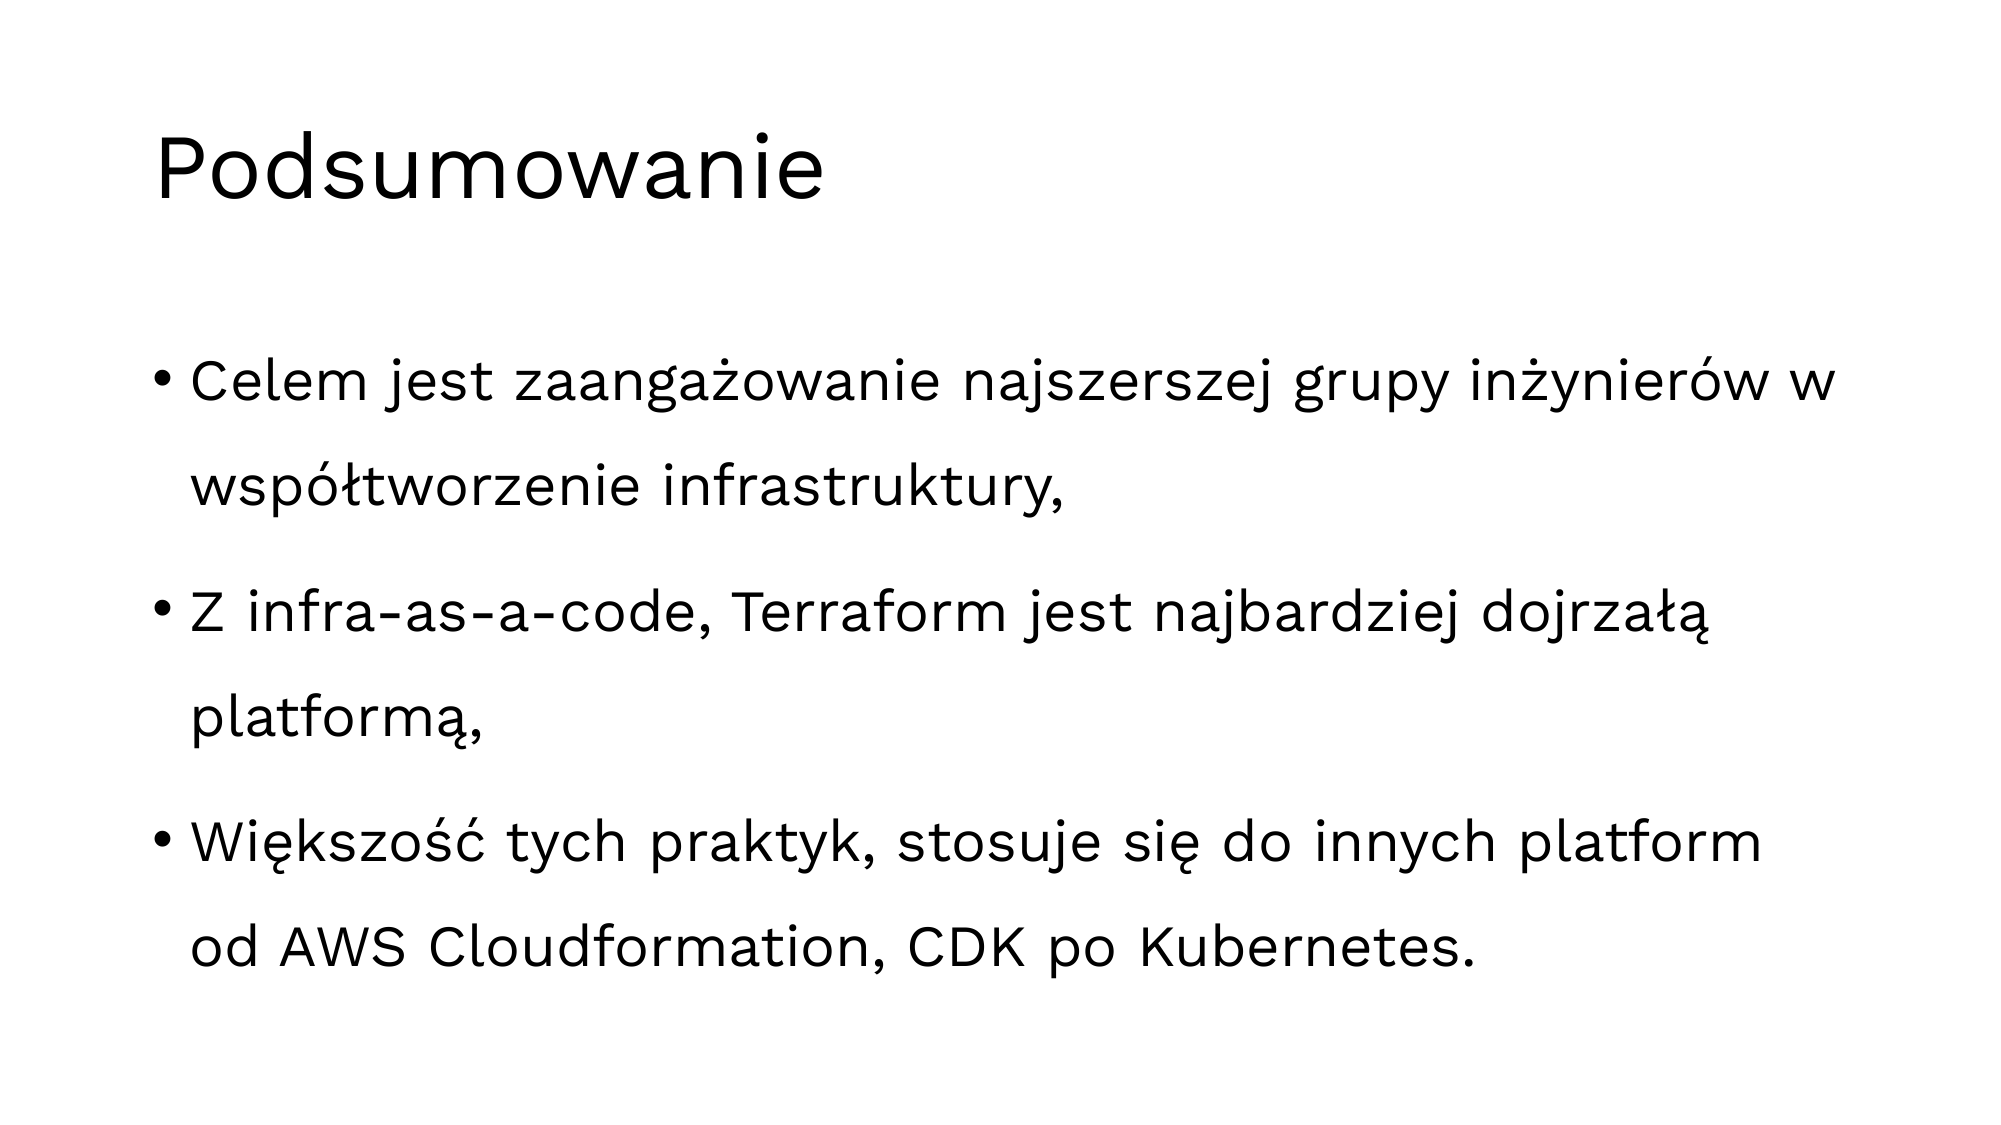

# Podsumowanie
Celem jest zaangażowanie najszerszej grupy inżynierów w współtworzenie infrastruktury,
Z infra-as-a-code, Terraform jest najbardziej dojrzałą platformą,
Większość tych praktyk, stosuje się do innych platform od AWS Cloudformation, CDK po Kubernetes.